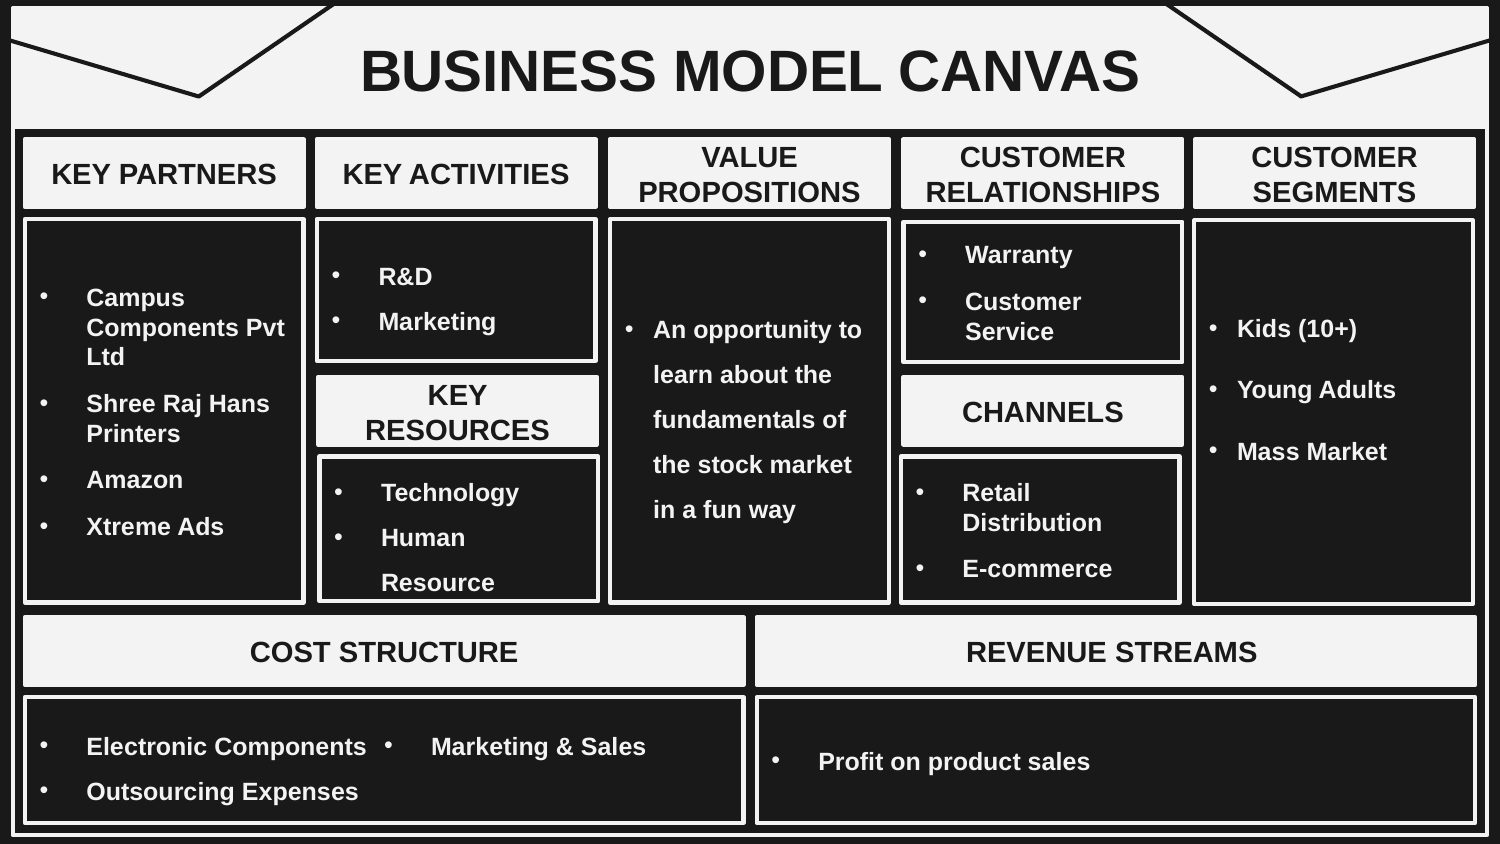

BUSINESS MODEL CANVAS
KEY PARTNERS
KEY ACTIVITIES
VALUE PROPOSITIONS
CUSTOMER RELATIONSHIPS
CUSTOMER SEGMENTS
Campus Components Pvt Ltd
Shree Raj Hans Printers
Amazon
Xtreme Ads
R&D
Marketing
An opportunity to learn about the fundamentals of the stock market in a fun way
Kids (10+)
Young Adults
Mass Market

Warranty
Customer Service
KEY RESOURCES
CHANNELS
Technology
Human Resource
Retail Distribution
E-commerce
COST STRUCTURE
REVENUE STREAMS
Profit on product sales
Electronic Components
Outsourcing Expenses
Marketing & Sales